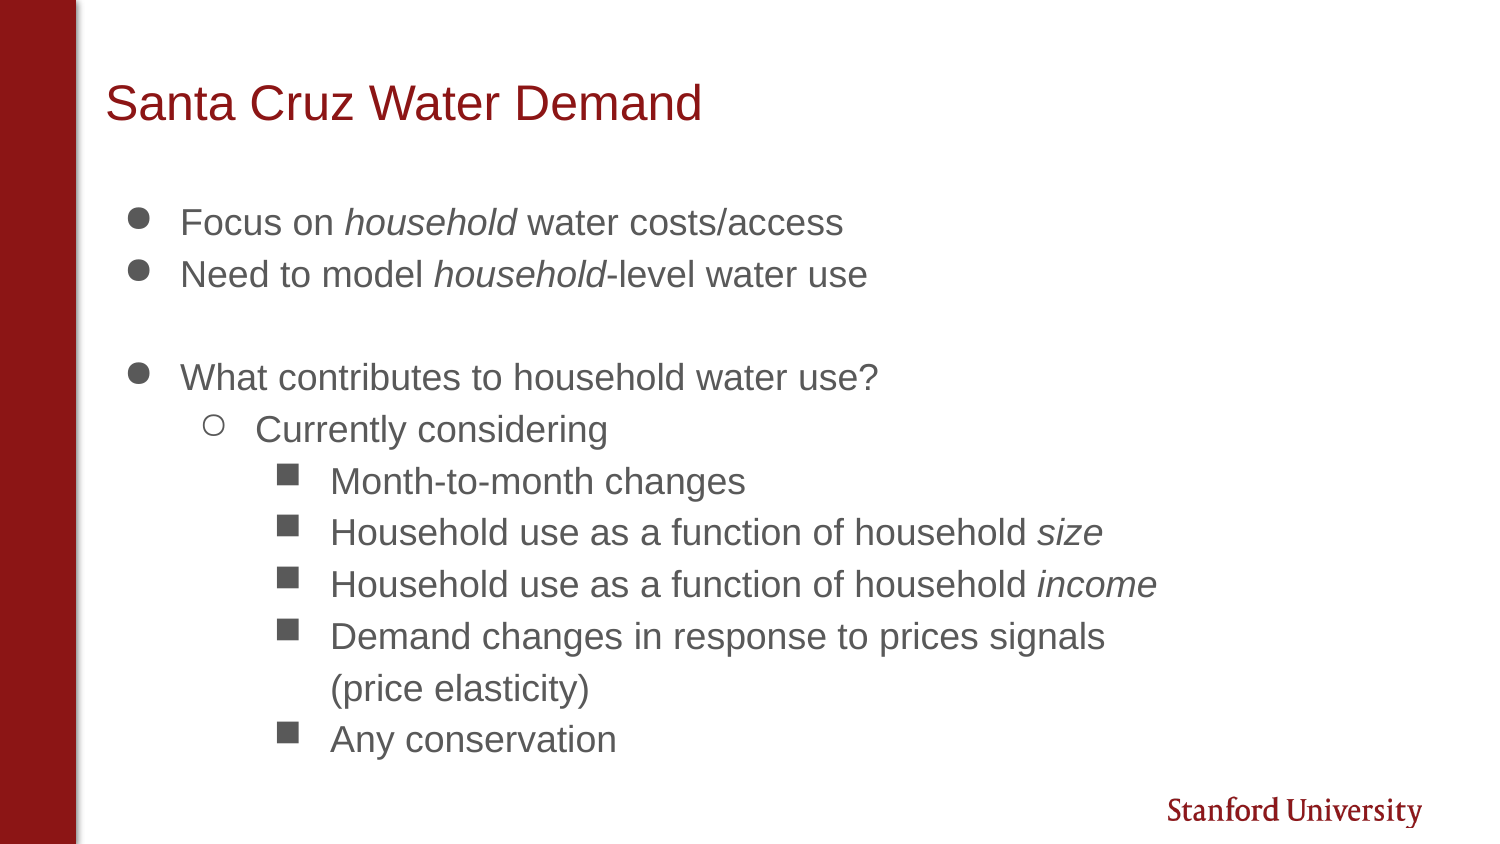

# Santa Cruz Water Demand
Focus on household water costs/access
Need to model household-level water use
What contributes to household water use?
Currently considering
Month-to-month changes
Household use as a function of household size
Household use as a function of household income
Demand changes in response to prices signals (price elasticity)
Any conservation